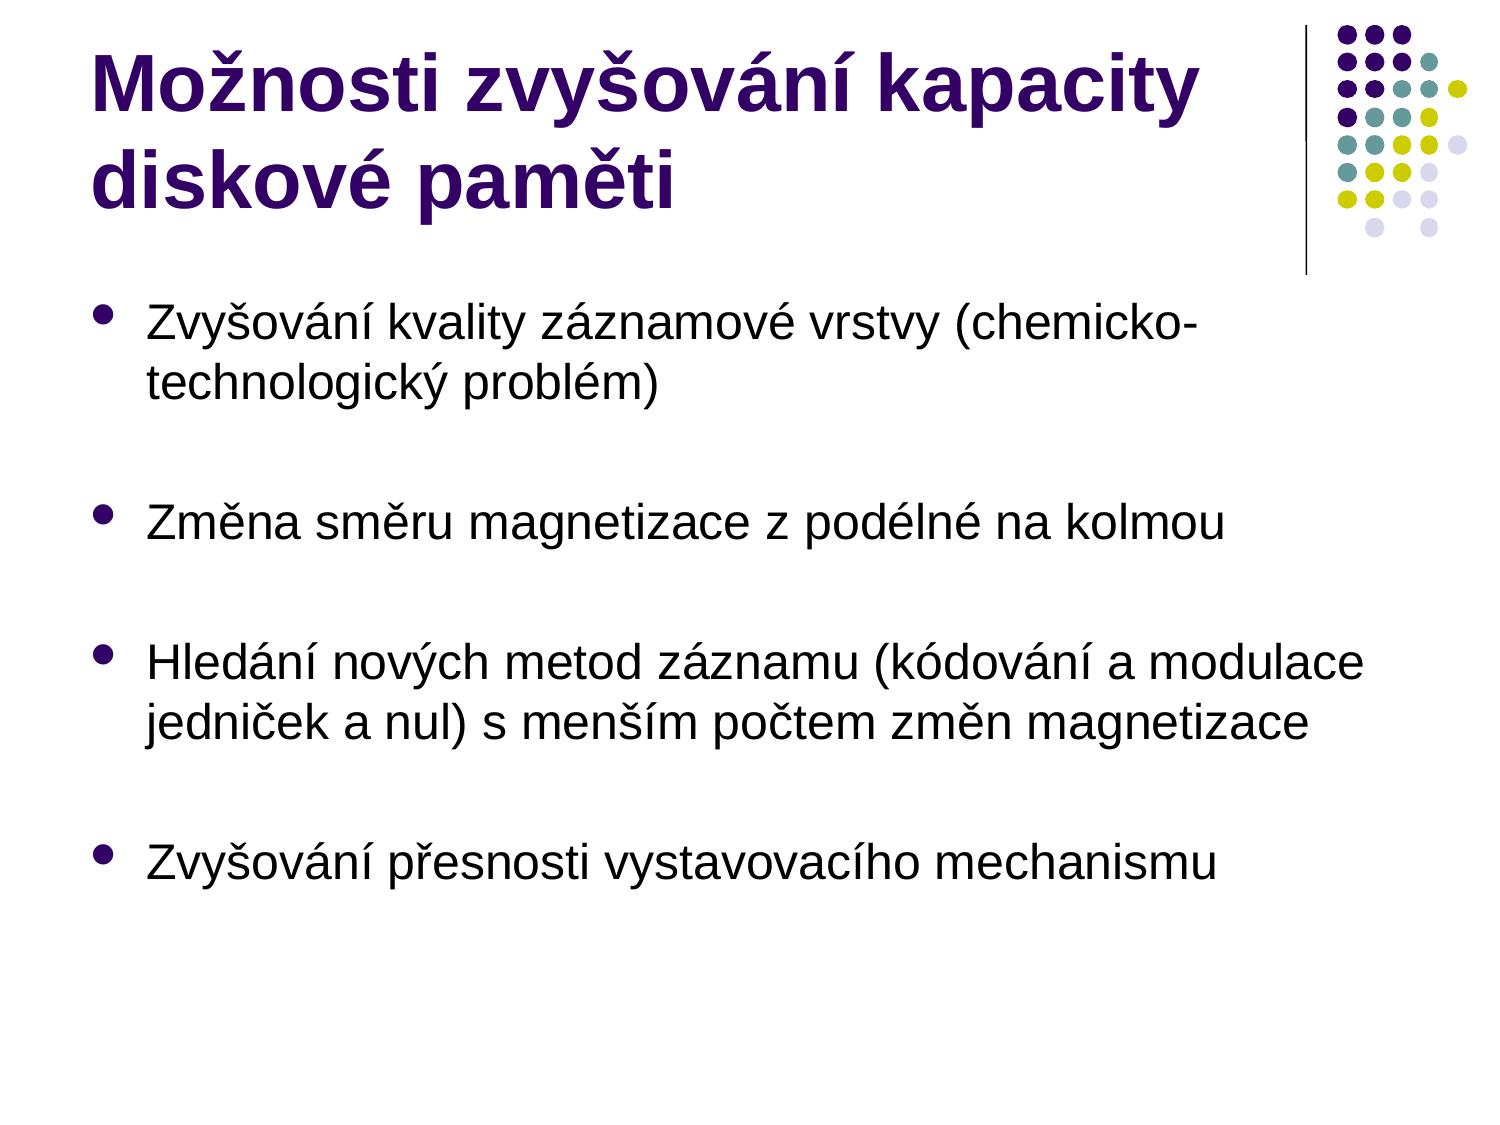

# Možnosti zvyšování kapacity diskové paměti
Zvyšování kvality záznamové vrstvy (chemicko-technologický problém)

Změna směru magnetizace z podélné na kolmou

Hledání nových metod záznamu (kódování a modulace jedniček a nul) s menším počtem změn magnetizace

Zvyšování přesnosti vystavovacího mechanismu